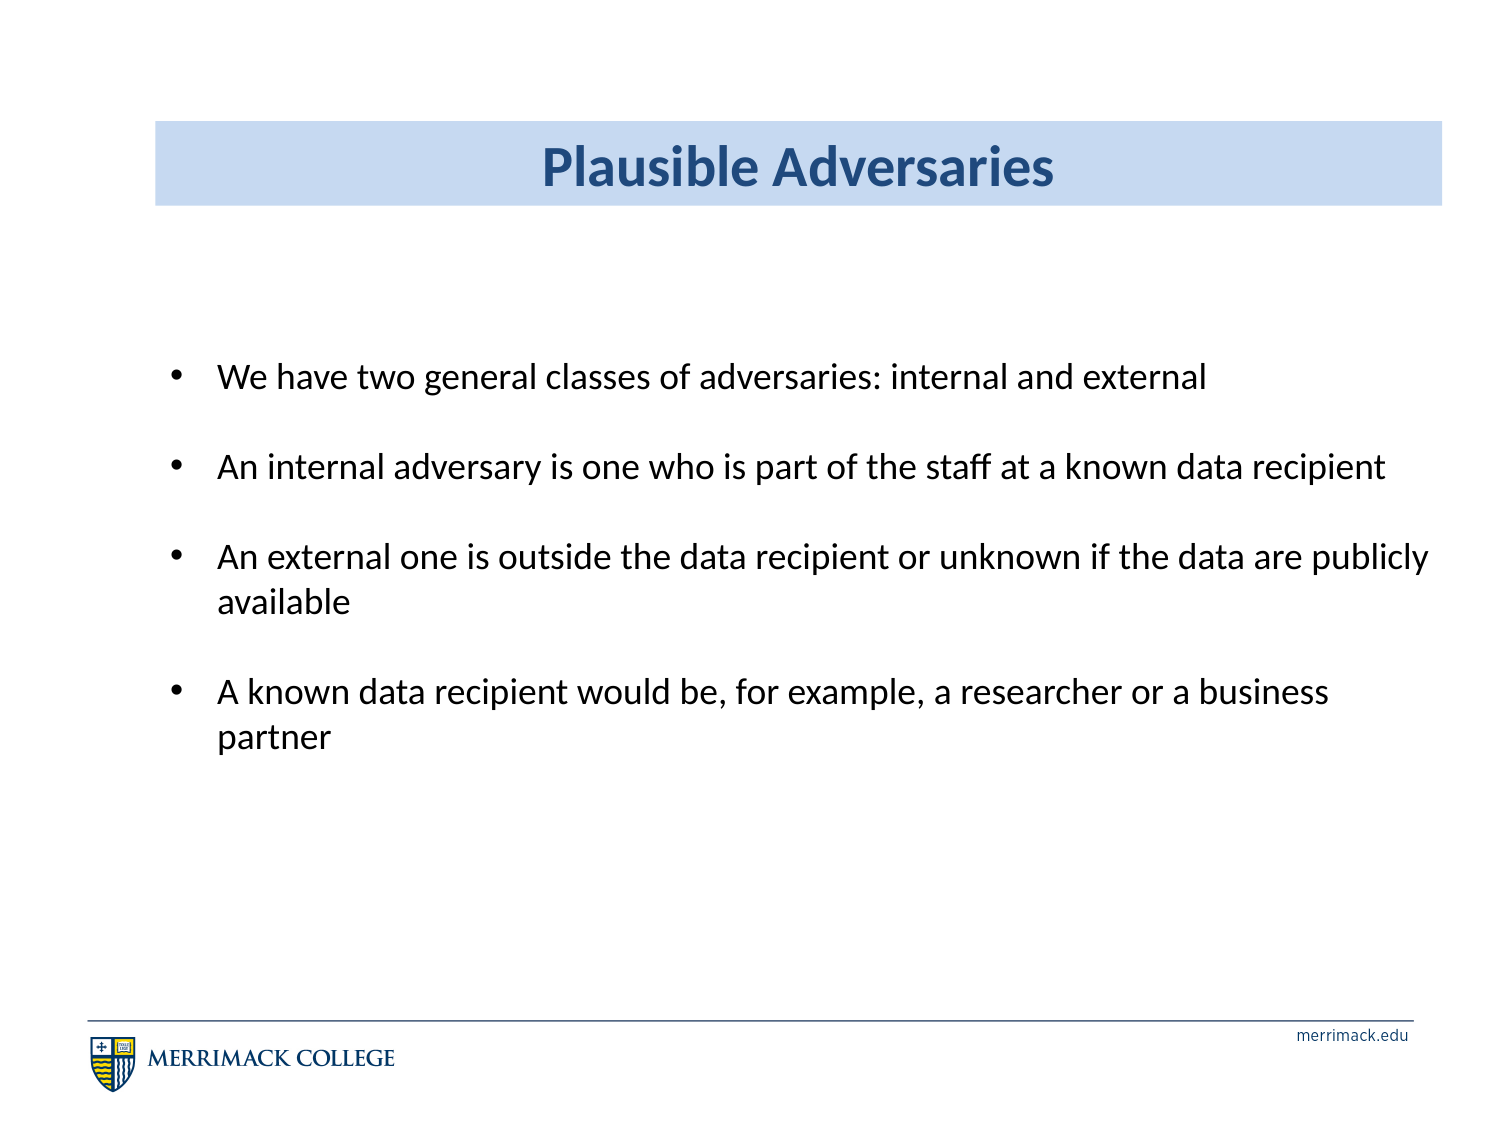

Plausible Adversaries
We have two general classes of adversaries: internal and external

An internal adversary is one who is part of the staff at a known data recipient

An external one is outside the data recipient or unknown if the data are publicly available

A known data recipient would be, for example, a researcher or a business partner